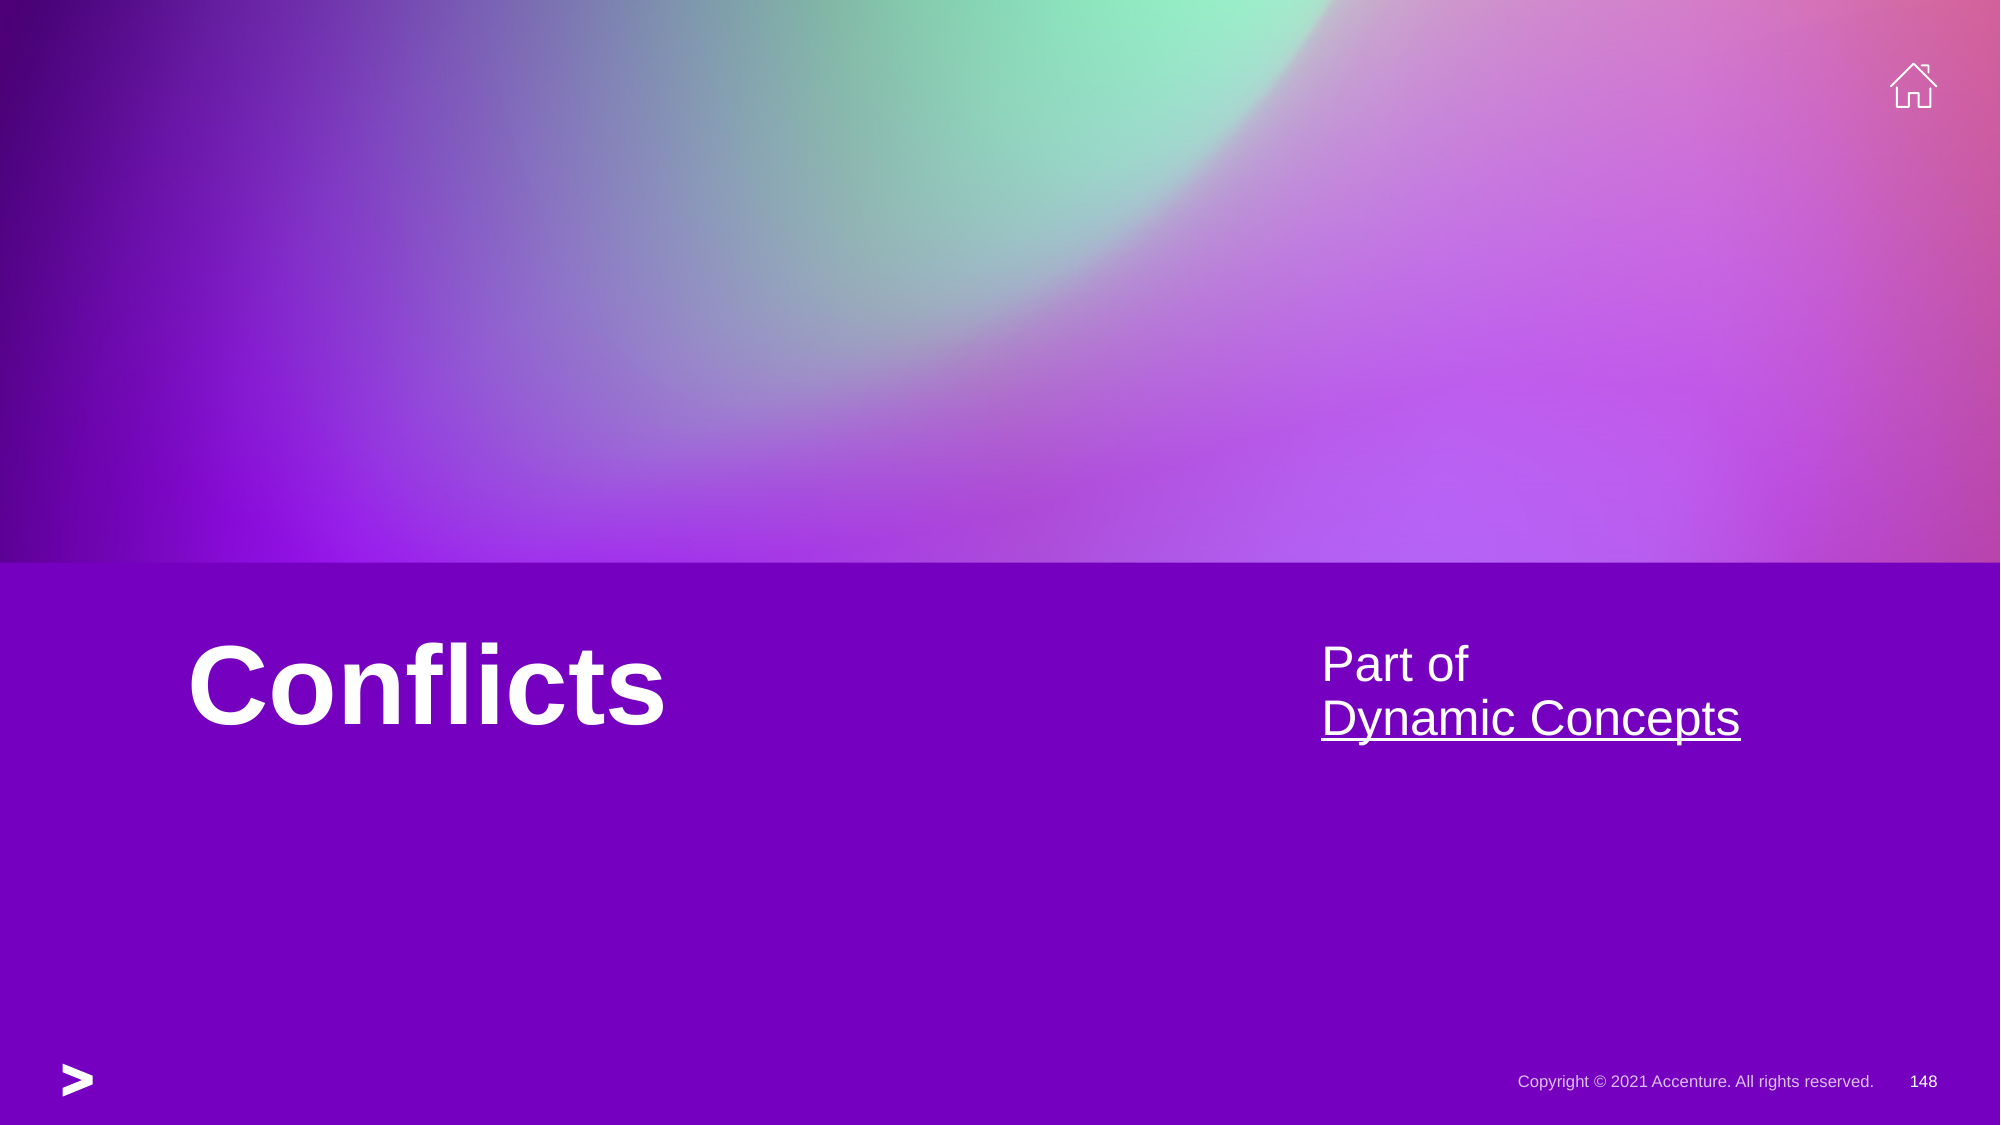

Part of
Dynamic Concepts
# Conflicts
Copyright © 2021 Accenture. All rights reserved.
148